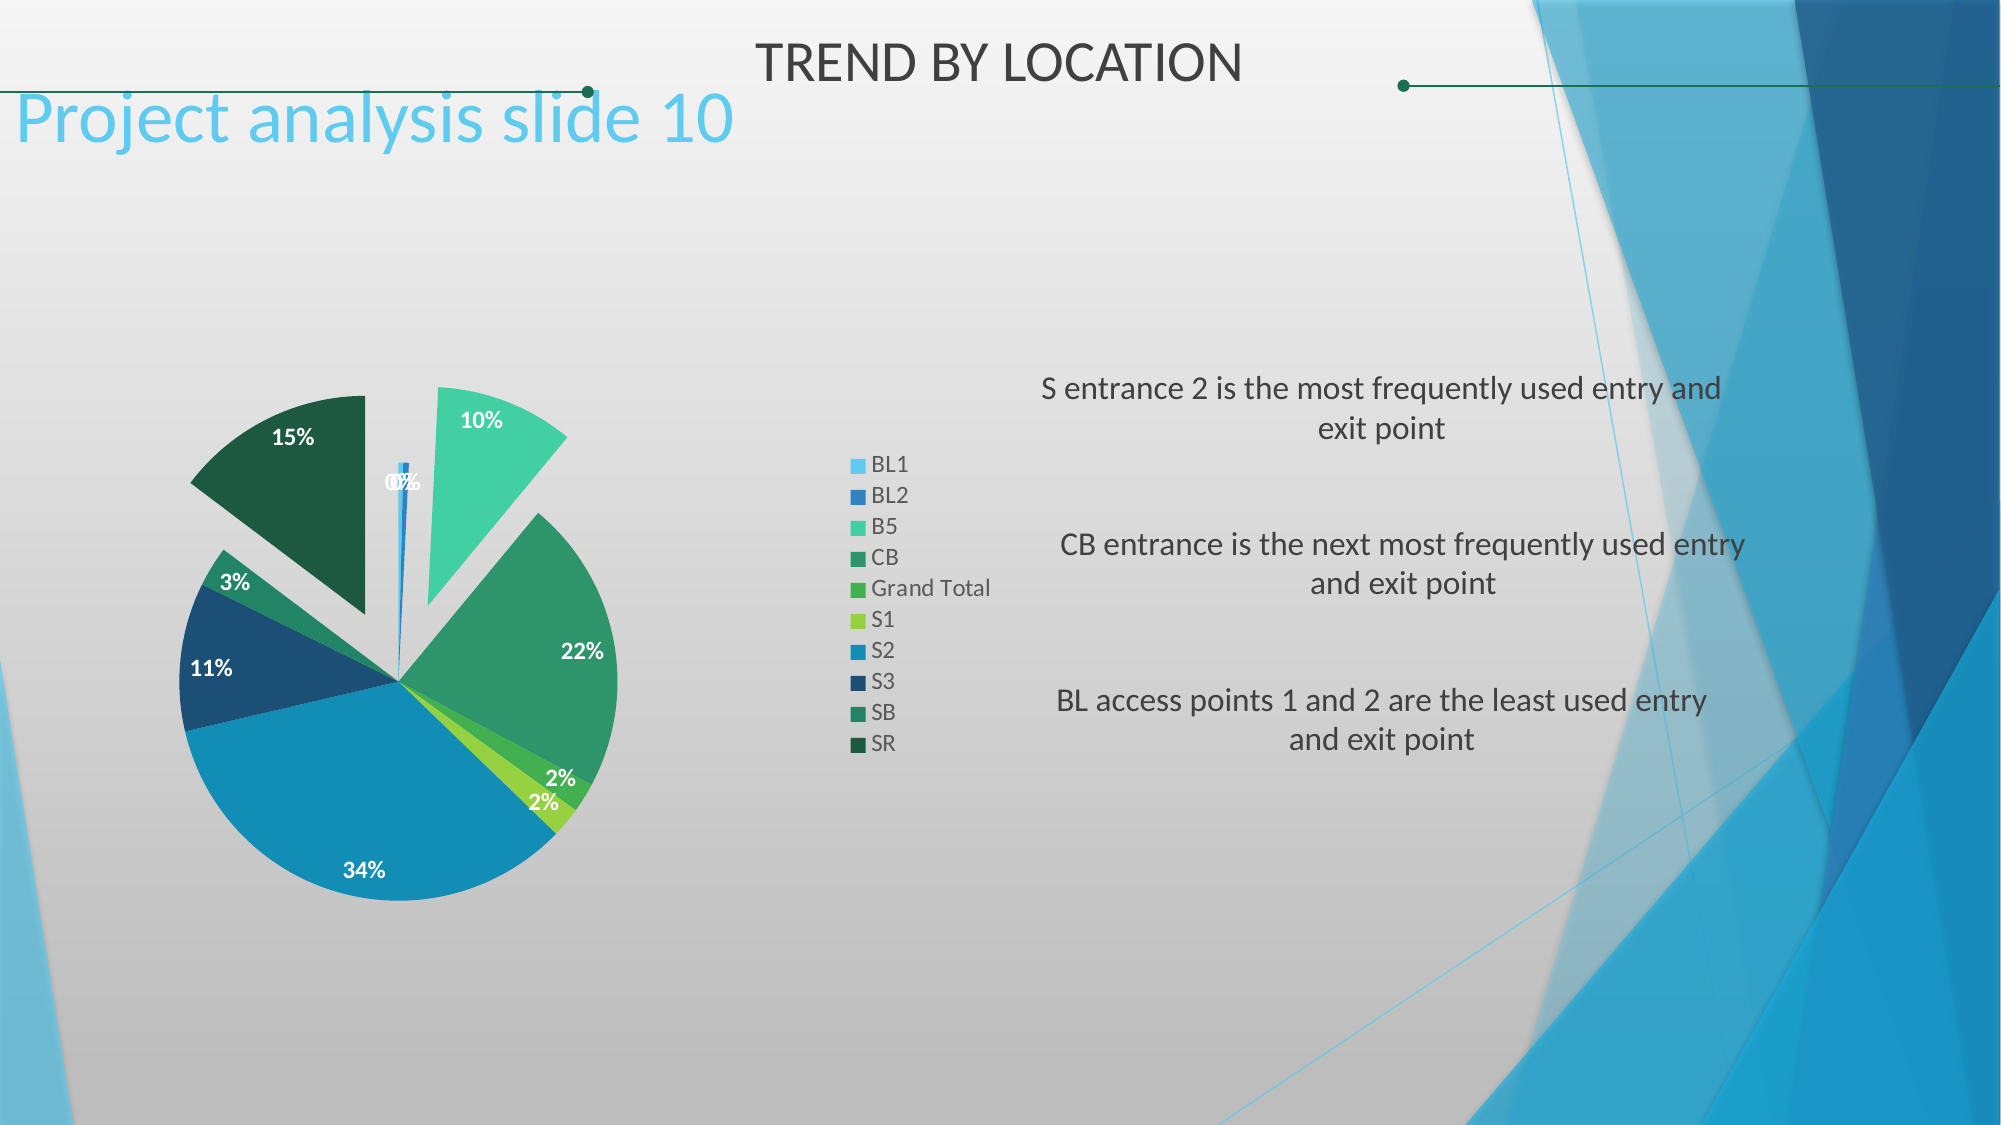

TREND BY LOCATION
Project analysis slide 10

### Chart

| Category | Total |
|---|---|
| BL1 | 7294.0 |
| BL2 | 8466.0 |
| B5 | 210039.0 |
| CB | 447330.0 |
| Grand Total | 45011.0 |
| S1 | 45740.0 |
| S2 | 700408.0 |
| S3 | 225412.0 |
| SB | 60899.0 |
| SR | 301826.0 |
S entrance 2 is the most frequently used entry and exit point
CB entrance is the next most frequently used entry and exit point
BL access points 1 and 2 are the least used entry and exit point